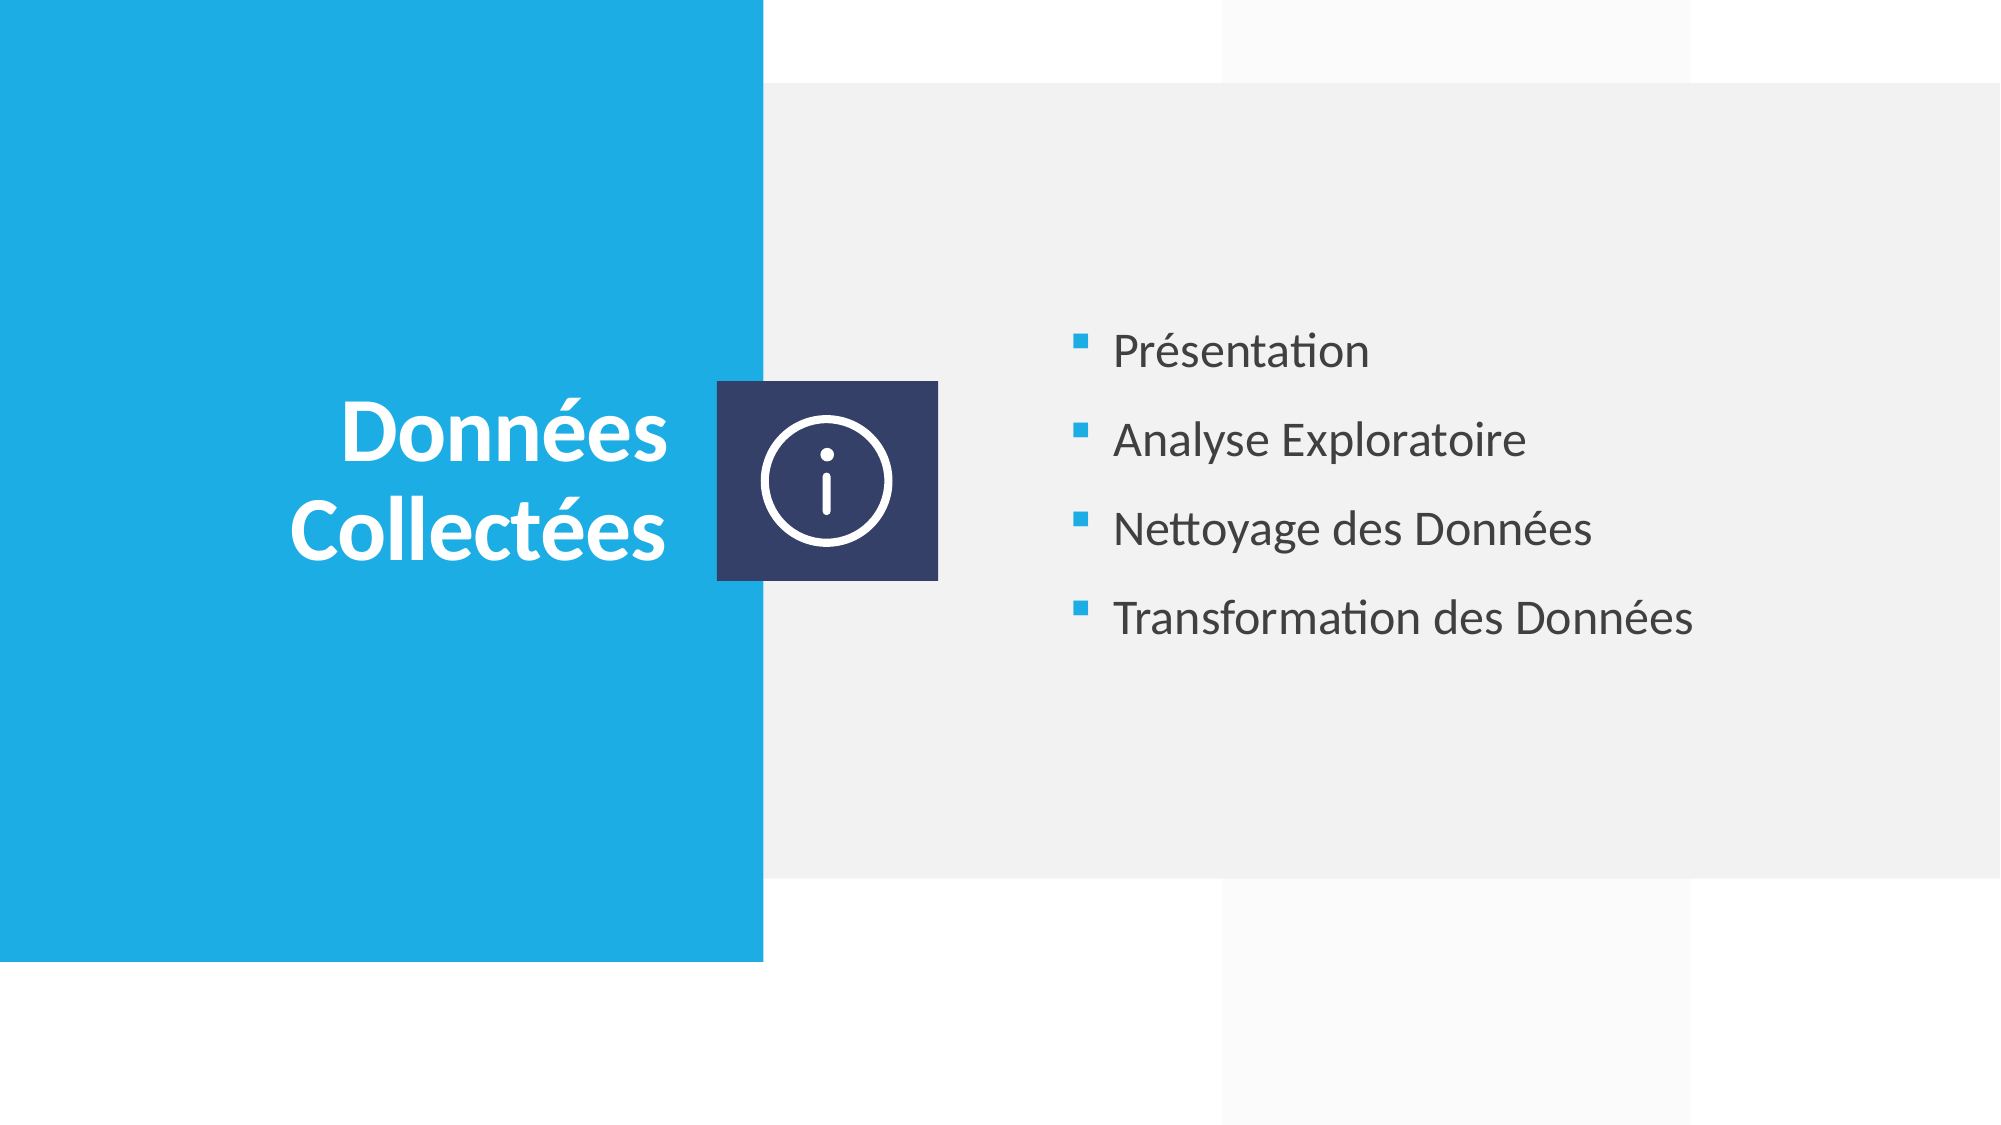

Présentation
Analyse Exploratoire
Nettoyage des Données
Transformation des Données
# Données Collectées